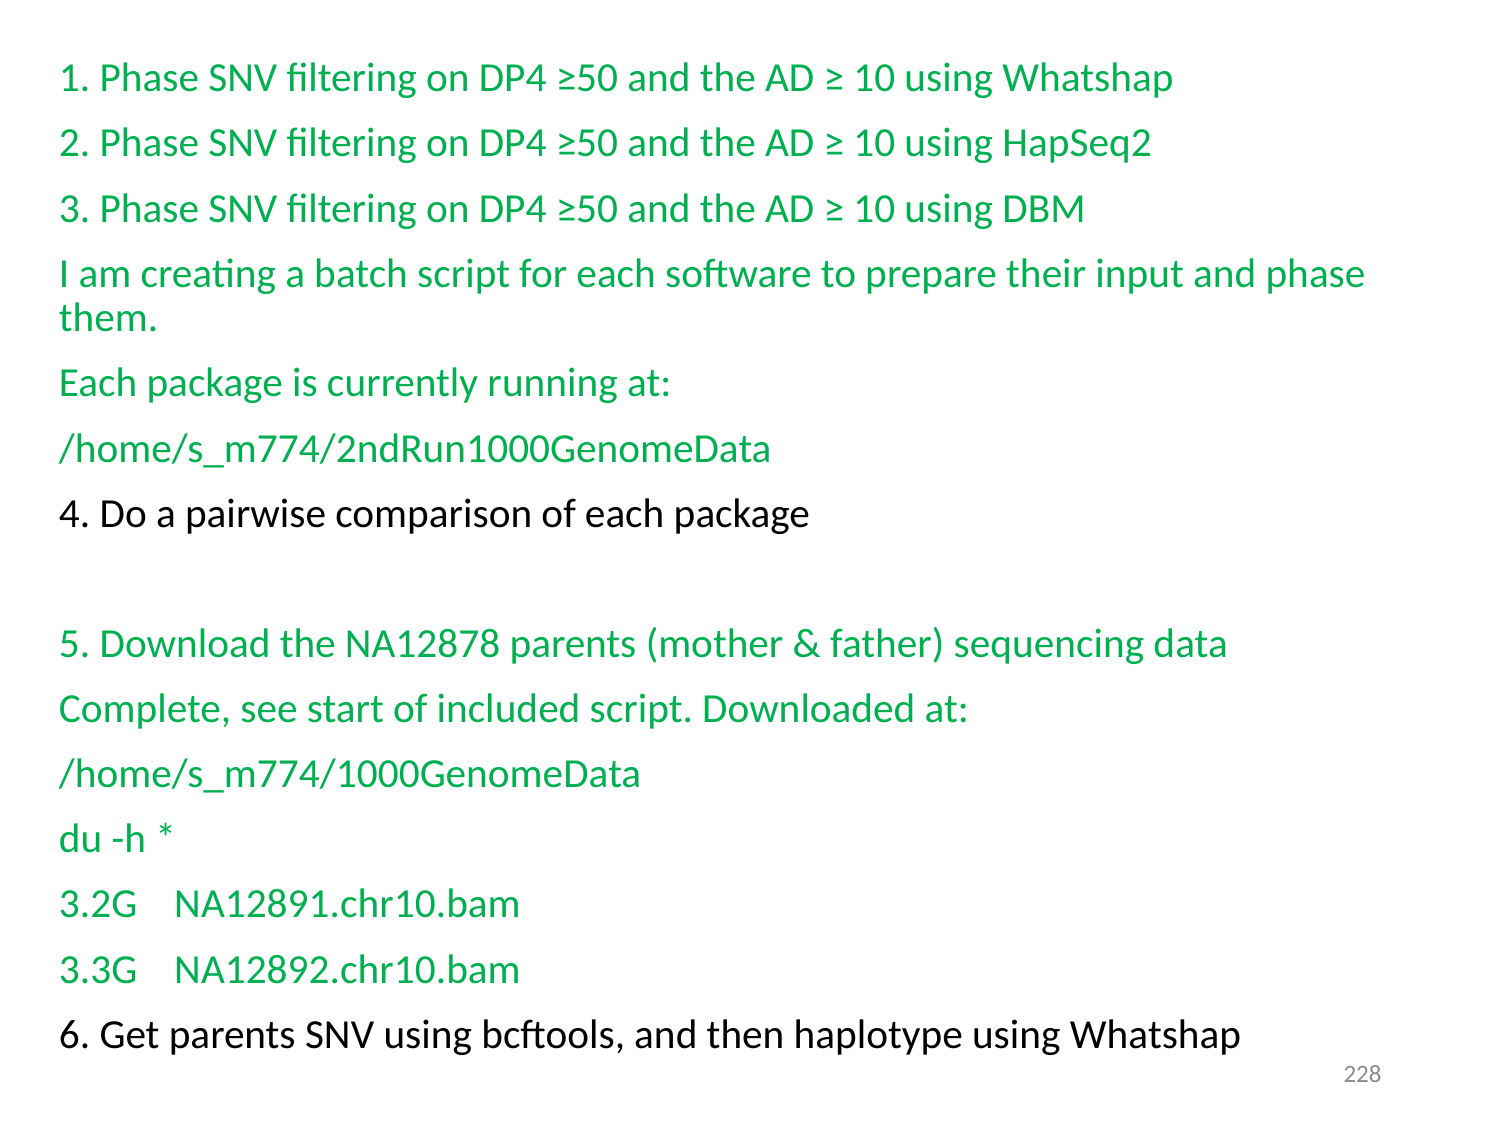

1. Phase SNV filtering on DP4 ≥50 and the AD ≥ 10 using Whatshap
2. Phase SNV filtering on DP4 ≥50 and the AD ≥ 10 using HapSeq2
3. Phase SNV filtering on DP4 ≥50 and the AD ≥ 10 using DBM
I am creating a batch script for each software to prepare their input and phase them.
Each package is currently running at:
/home/s_m774/2ndRun1000GenomeData
4. Do a pairwise comparison of each package

5. Download the NA12878 parents (mother & father) sequencing data
Complete, see start of included script. Downloaded at:
/home/s_m774/1000GenomeData
du -h *
3.2G    NA12891.chr10.bam
3.3G    NA12892.chr10.bam
6. Get parents SNV using bcftools, and then haplotype using Whatshap

228